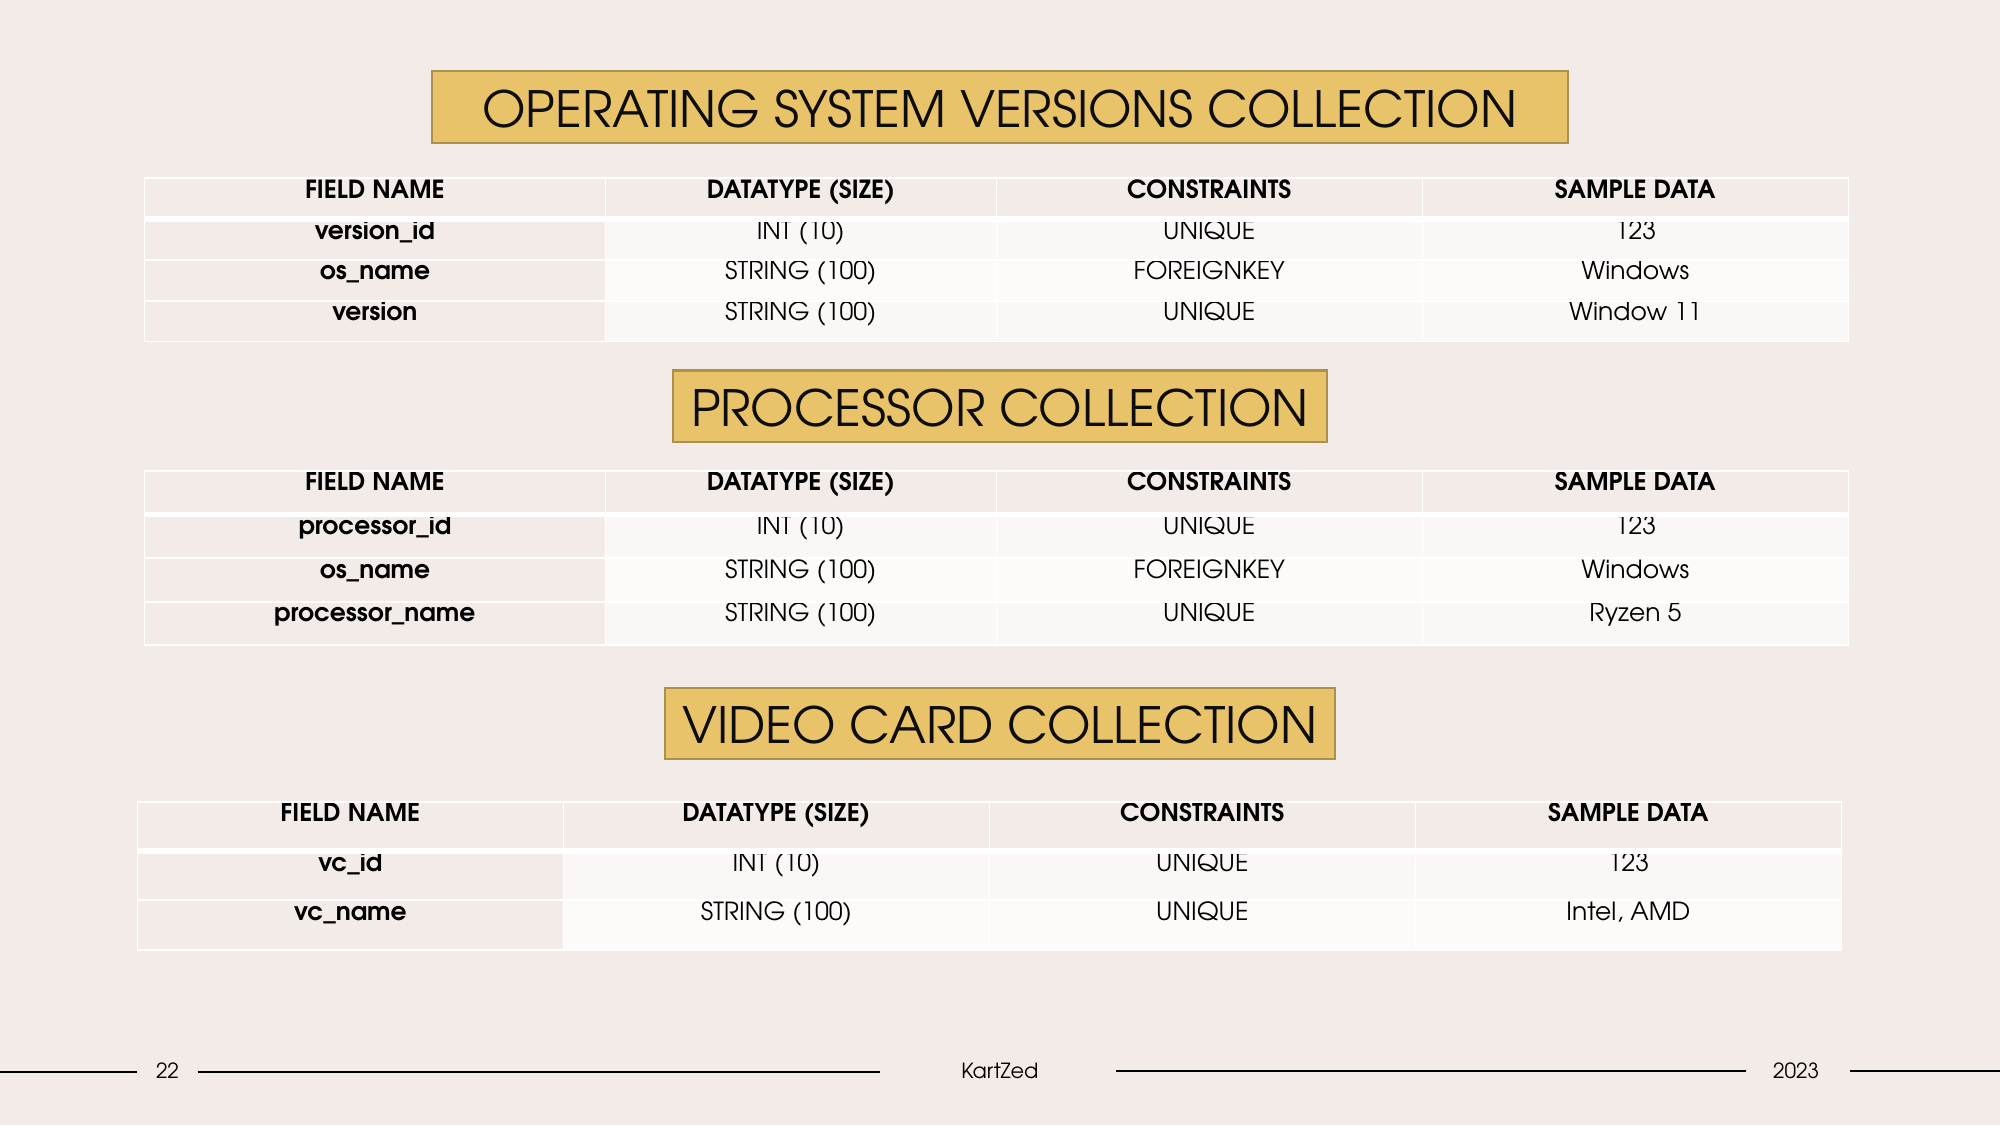

OPERATING SYSTEM VERSIONS COLLECTION
| FIELD NAME | DATATYPE (SIZE) | CONSTRAINTS | SAMPLE DATA |
| --- | --- | --- | --- |
| version\_id | INT (10) | UNIQUE | 123 |
| os\_name | STRING (100) | FOREIGNKEY | Windows |
| version | STRING (100) | UNIQUE | Window 11 |
PROCESSOR COLLECTION
| FIELD NAME | DATATYPE (SIZE) | CONSTRAINTS | SAMPLE DATA |
| --- | --- | --- | --- |
| processor\_id | INT (10) | UNIQUE | 123 |
| os\_name | STRING (100) | FOREIGNKEY | Windows |
| processor\_name | STRING (100) | UNIQUE | Ryzen 5 |
VIDEO CARD COLLECTION
| FIELD NAME | DATATYPE (SIZE) | CONSTRAINTS | SAMPLE DATA |
| --- | --- | --- | --- |
| vc\_id | INT (10) | UNIQUE | 123 |
| vc\_name | STRING (100) | UNIQUE | Intel, AMD |
22
KartZed
2023